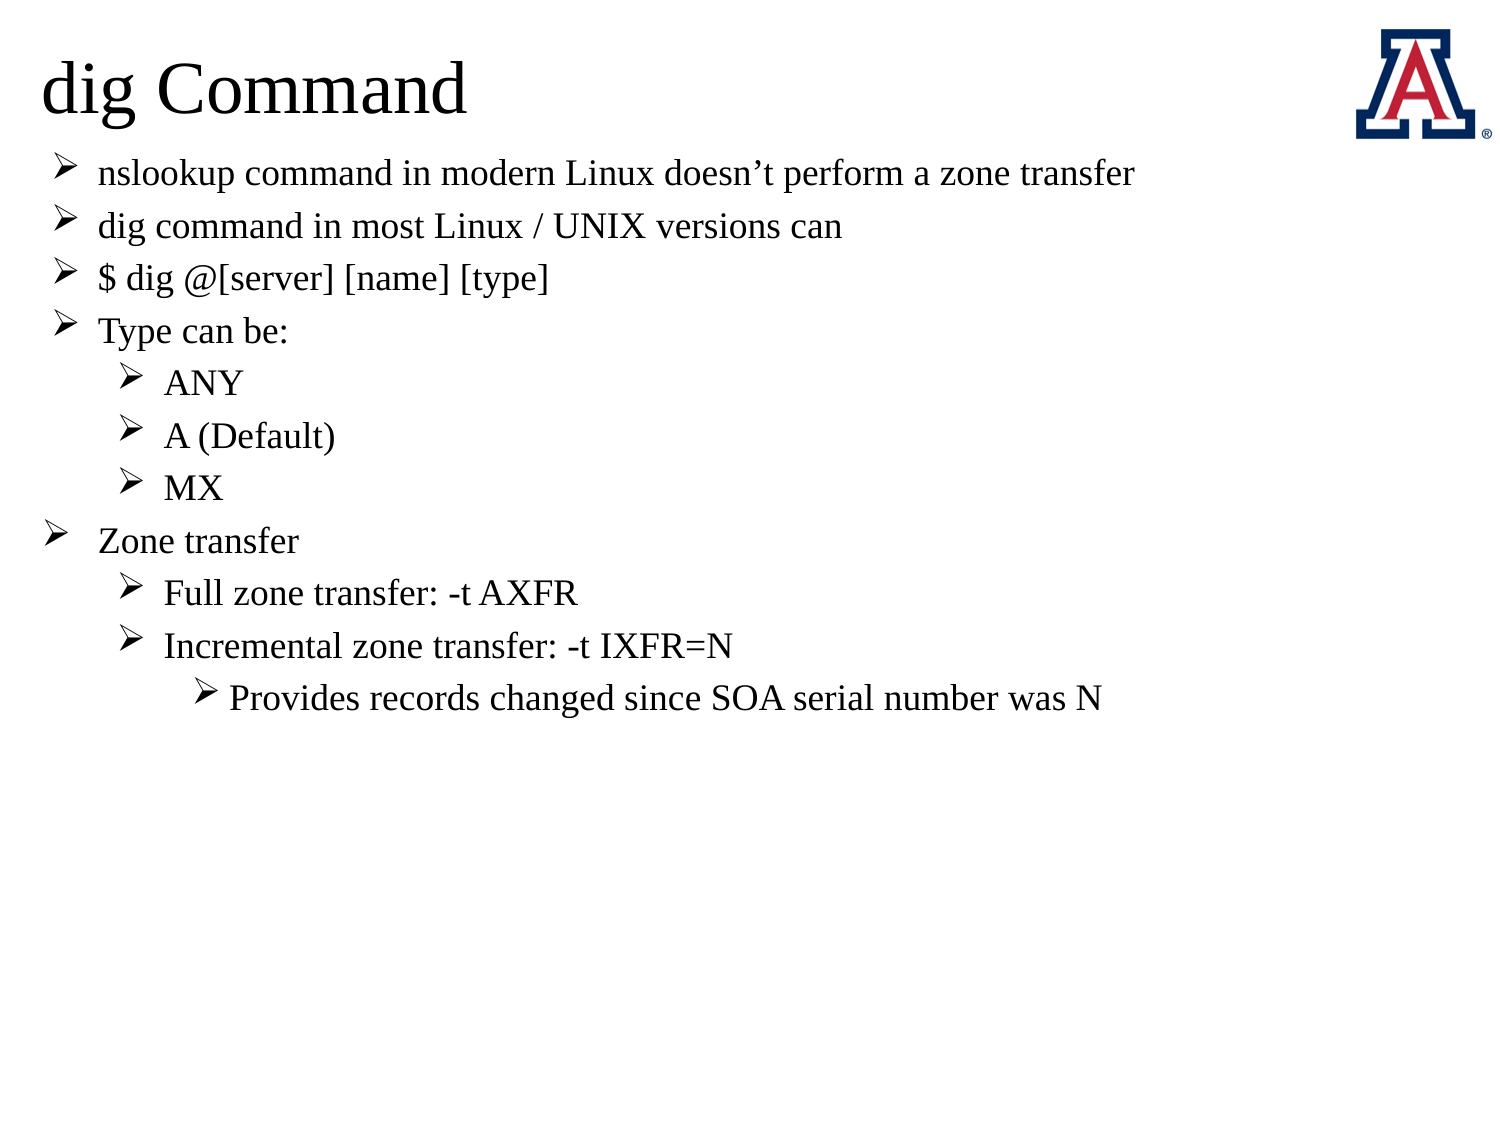

# dig Command
nslookup command in modern Linux doesn’t perform a zone transfer
dig command in most Linux / UNIX versions can
$ dig @[server] [name] [type]
Type can be:
ANY
A (Default)
MX
Zone transfer
Full zone transfer: -t AXFR
Incremental zone transfer: -t IXFR=N
Provides records changed since SOA serial number was N